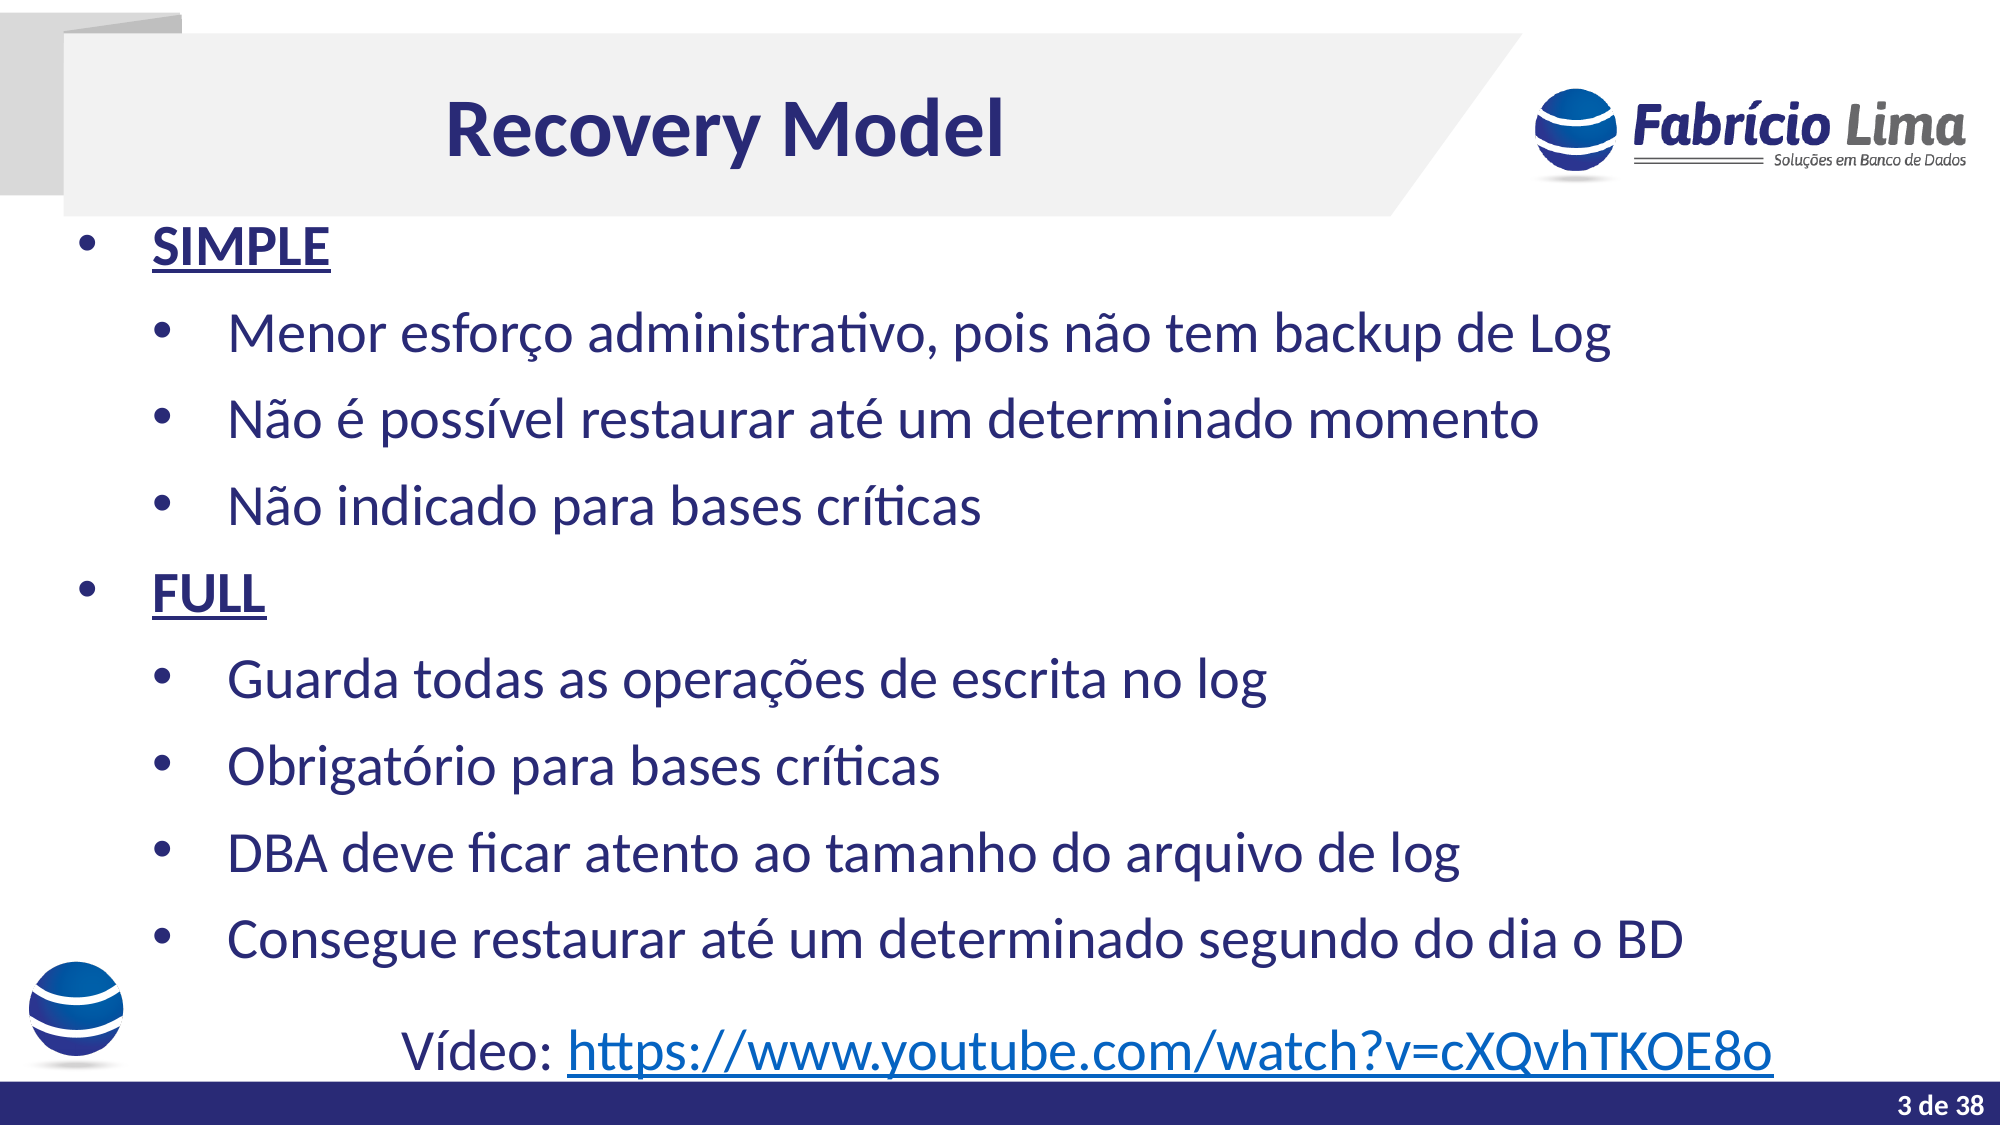

Recovery Model
SIMPLE
Menor esforço administrativo, pois não tem backup de Log
Não é possível restaurar até um determinado momento
Não indicado para bases críticas
FULL
Guarda todas as operações de escrita no log
Obrigatório para bases críticas
DBA deve ficar atento ao tamanho do arquivo de log
Consegue restaurar até um determinado segundo do dia o BD
Tarefas do dia a dia de um DBA

Vídeo: https://www.youtube.com/watch?v=cXQvhTKOE8o

3 de 38